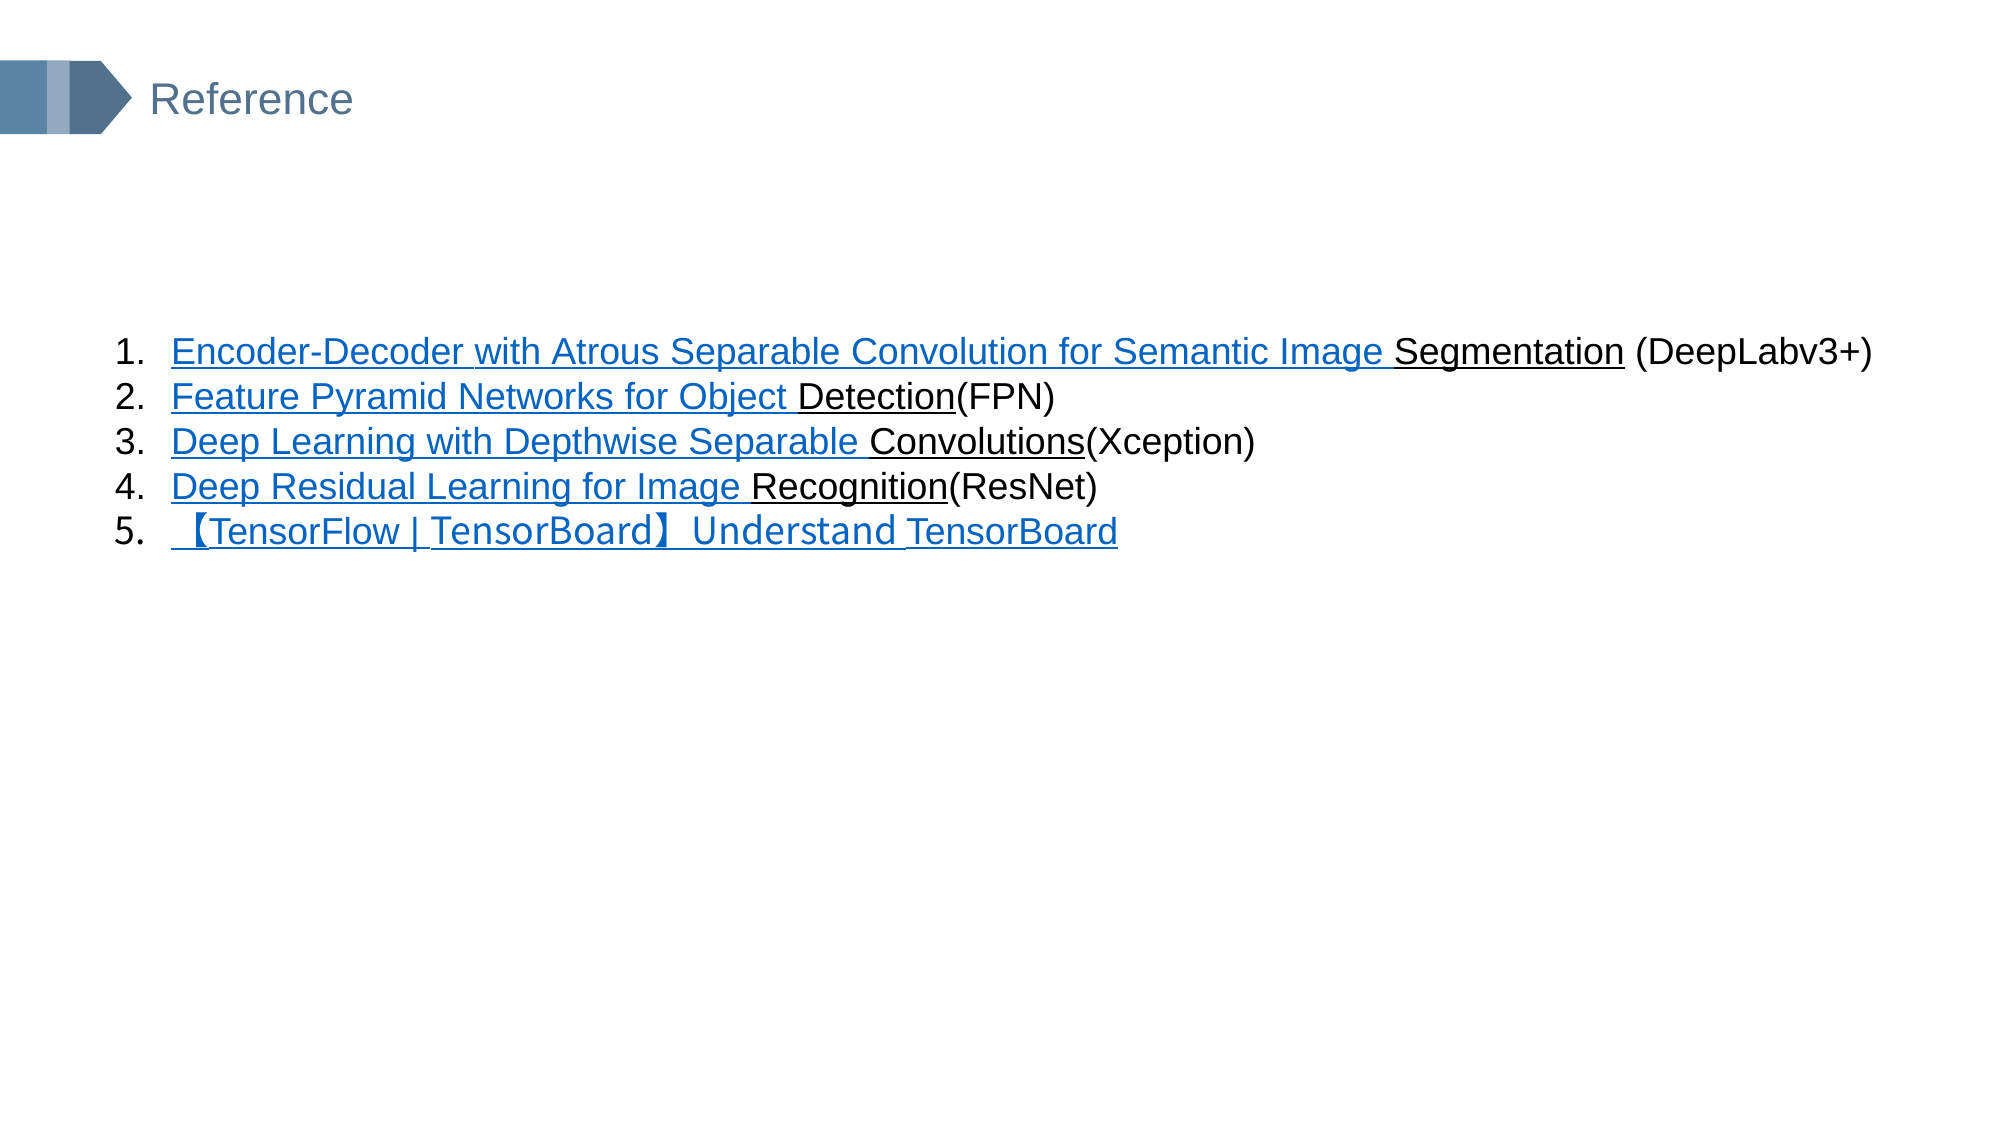

Encoder-Decoder with Atrous Separable Convolution for Semantic Image Segmentation (DeepLabv3+)
Feature Pyramid Networks for Object Detection(FPN)
Deep Learning with Depthwise Separable Convolutions(Xception)
Deep Residual Learning for Image Recognition(ResNet)
【TensorFlow | TensorBoard】Understand TensorBoard